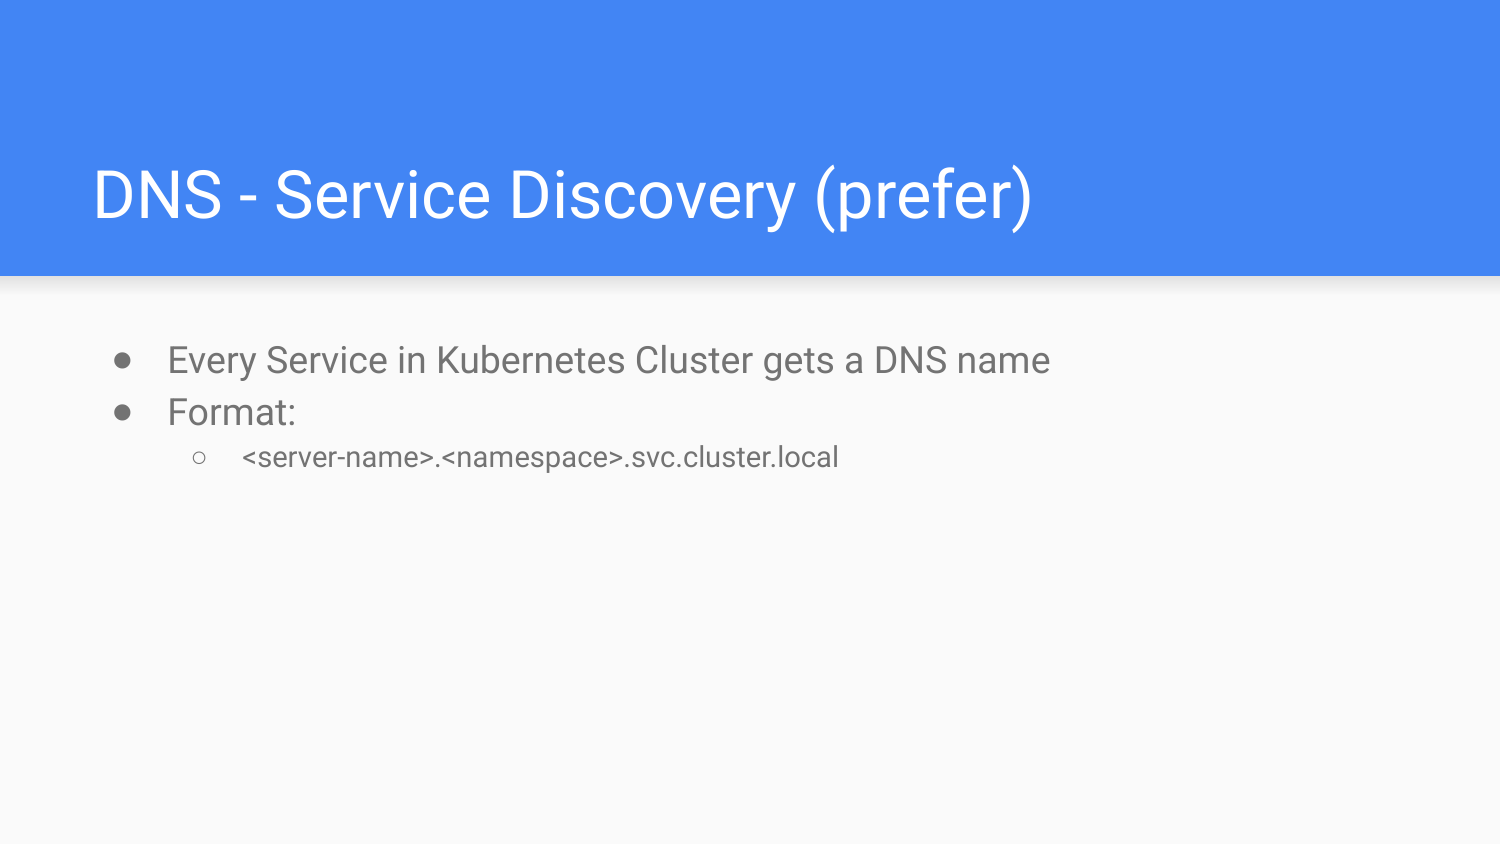

# DNS - Service Discovery (prefer)
Every Service in Kubernetes Cluster gets a DNS name
Format:
<server-name>.<namespace>.svc.cluster.local